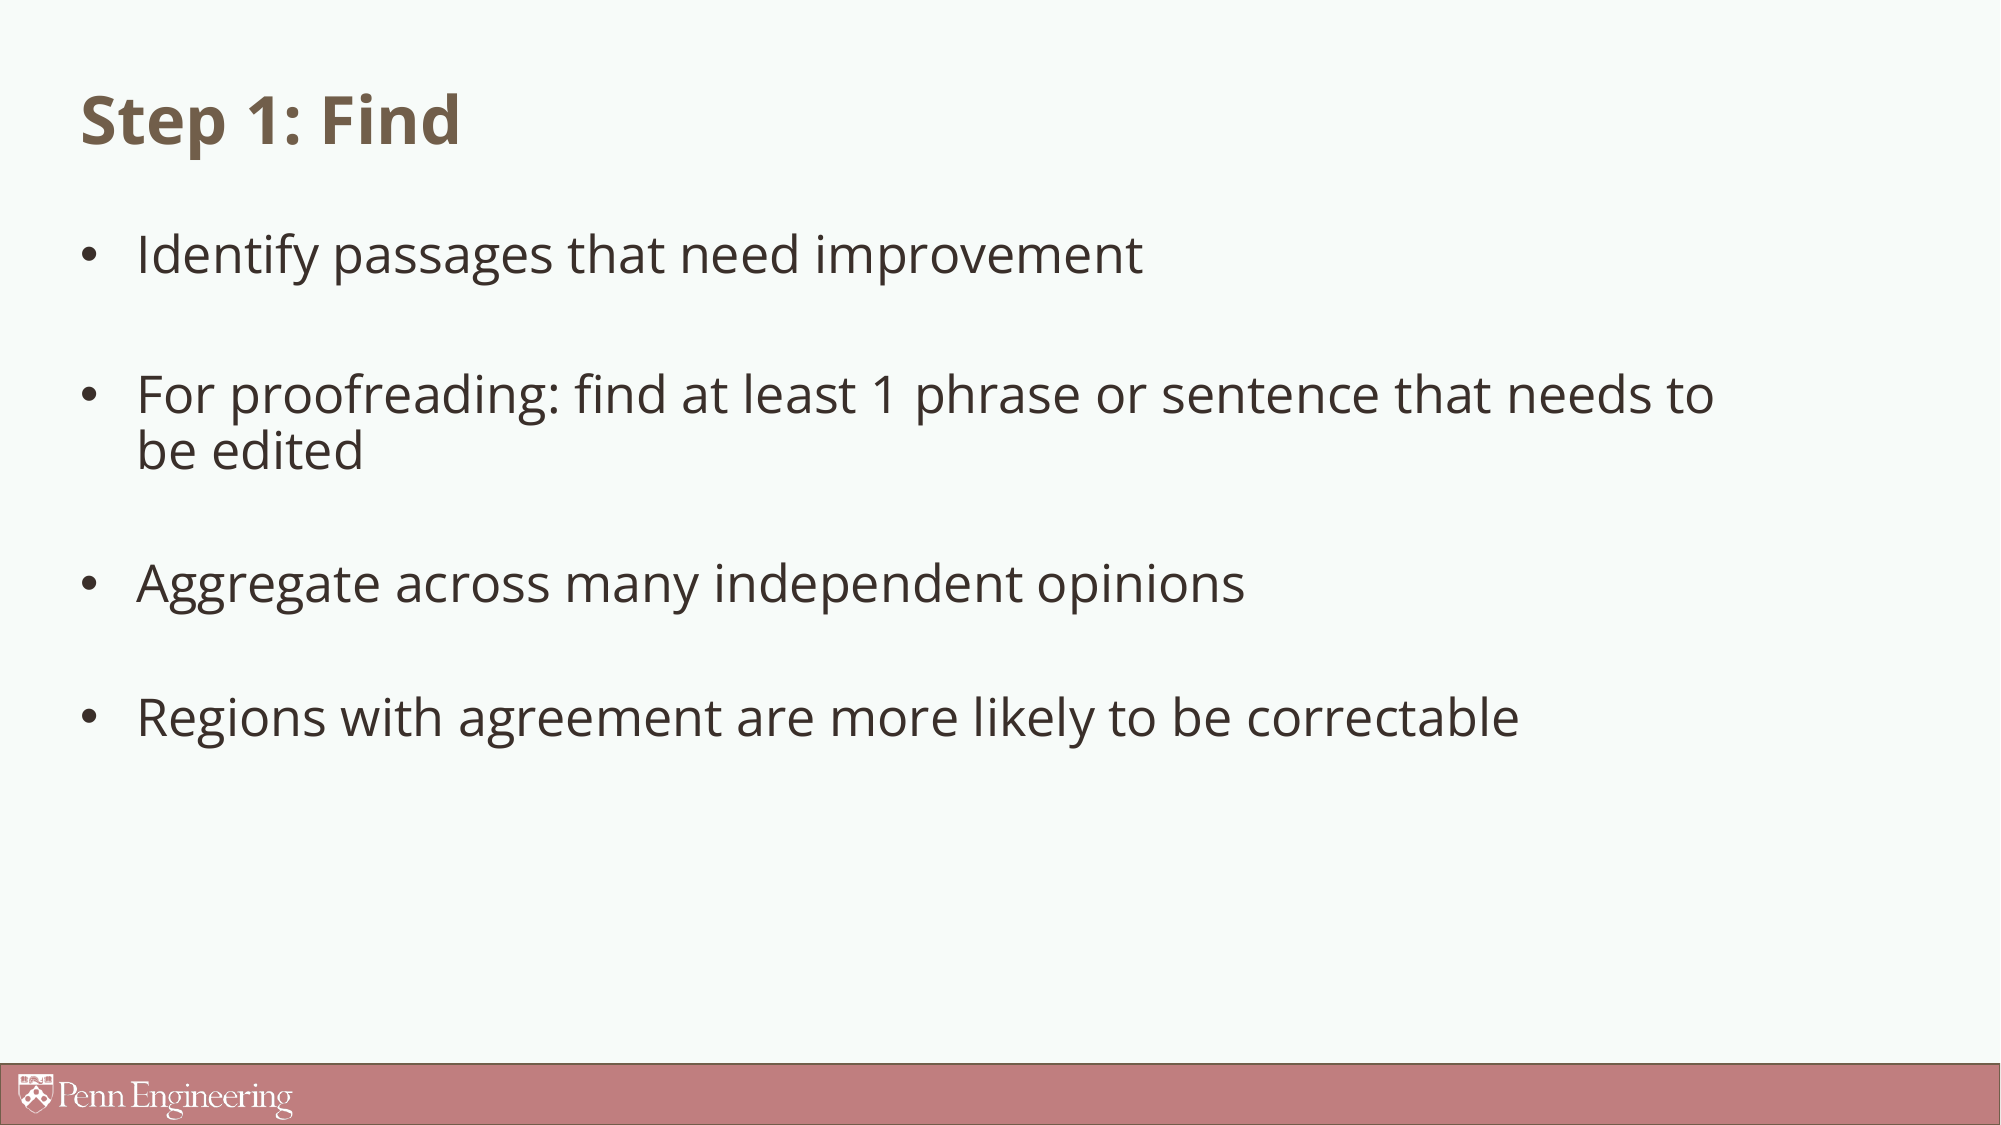

# Step 1: Find
Identify passages that need improvement
For proofreading: find at least 1 phrase or sentence that needs to be edited
Aggregate across many independent opinions
Regions with agreement are more likely to be correctable